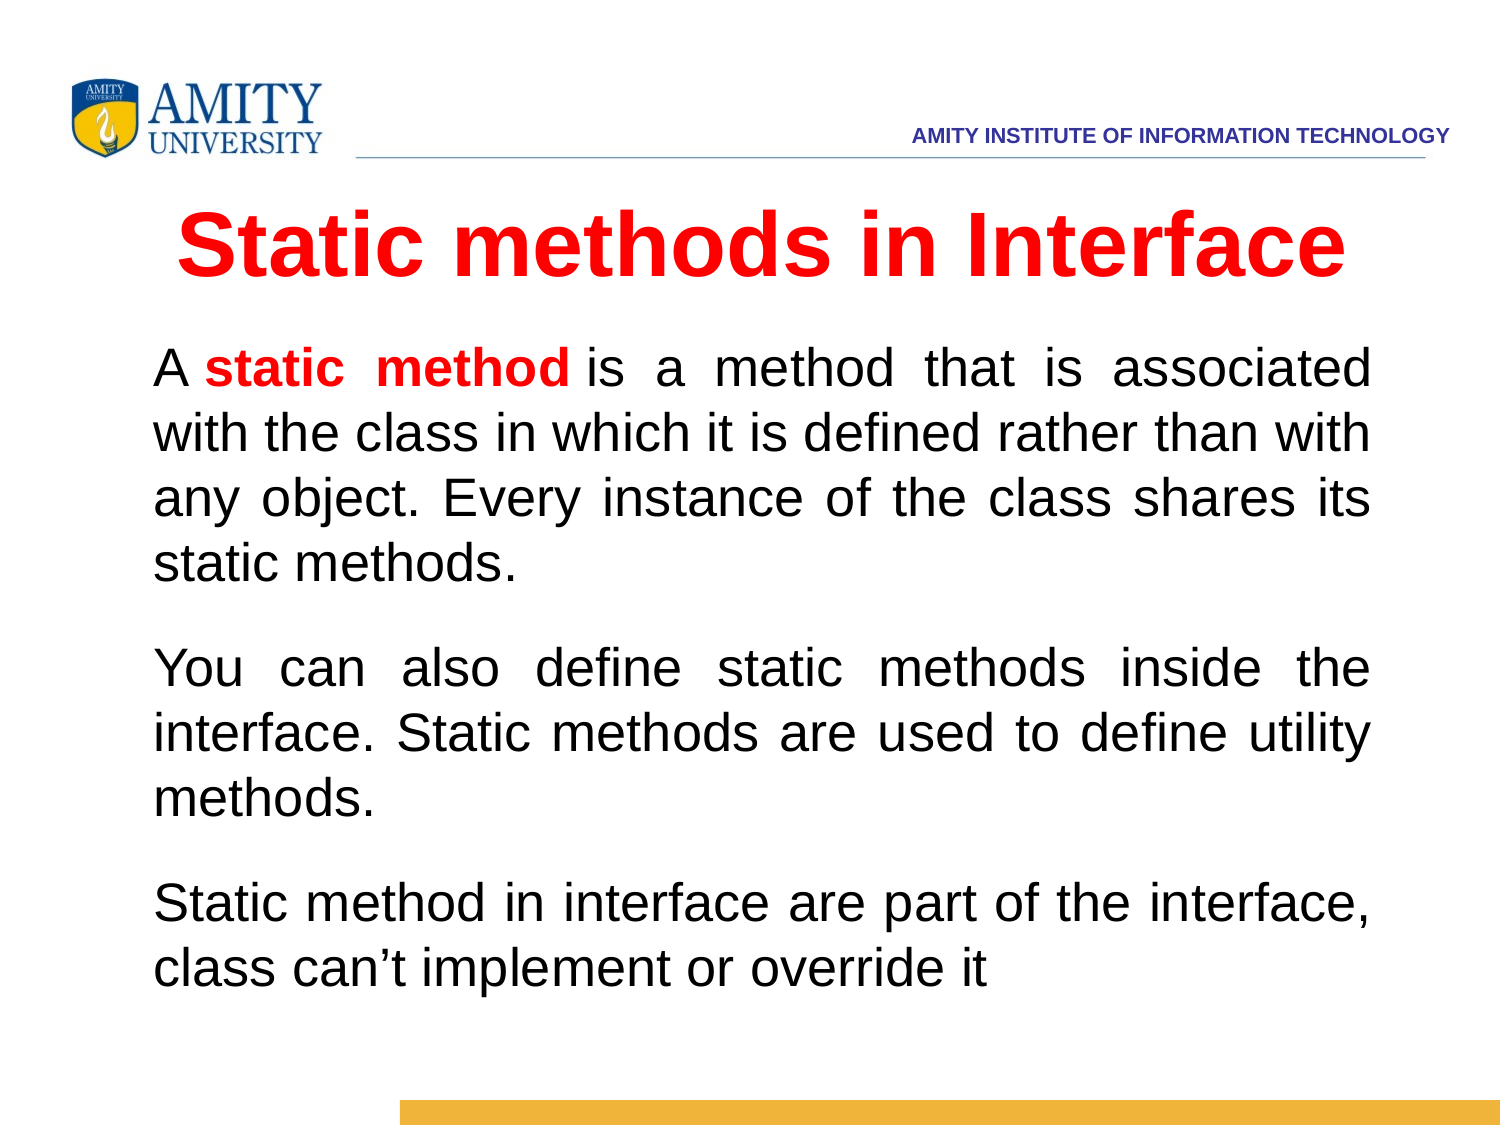

# Static methods in Interface
A static method is a method that is associated with the class in which it is defined rather than with any object. Every instance of the class shares its static methods.

You can also define static methods inside the interface. Static methods are used to define utility methods.

Static method in interface are part of the interface, class can’t implement or override it